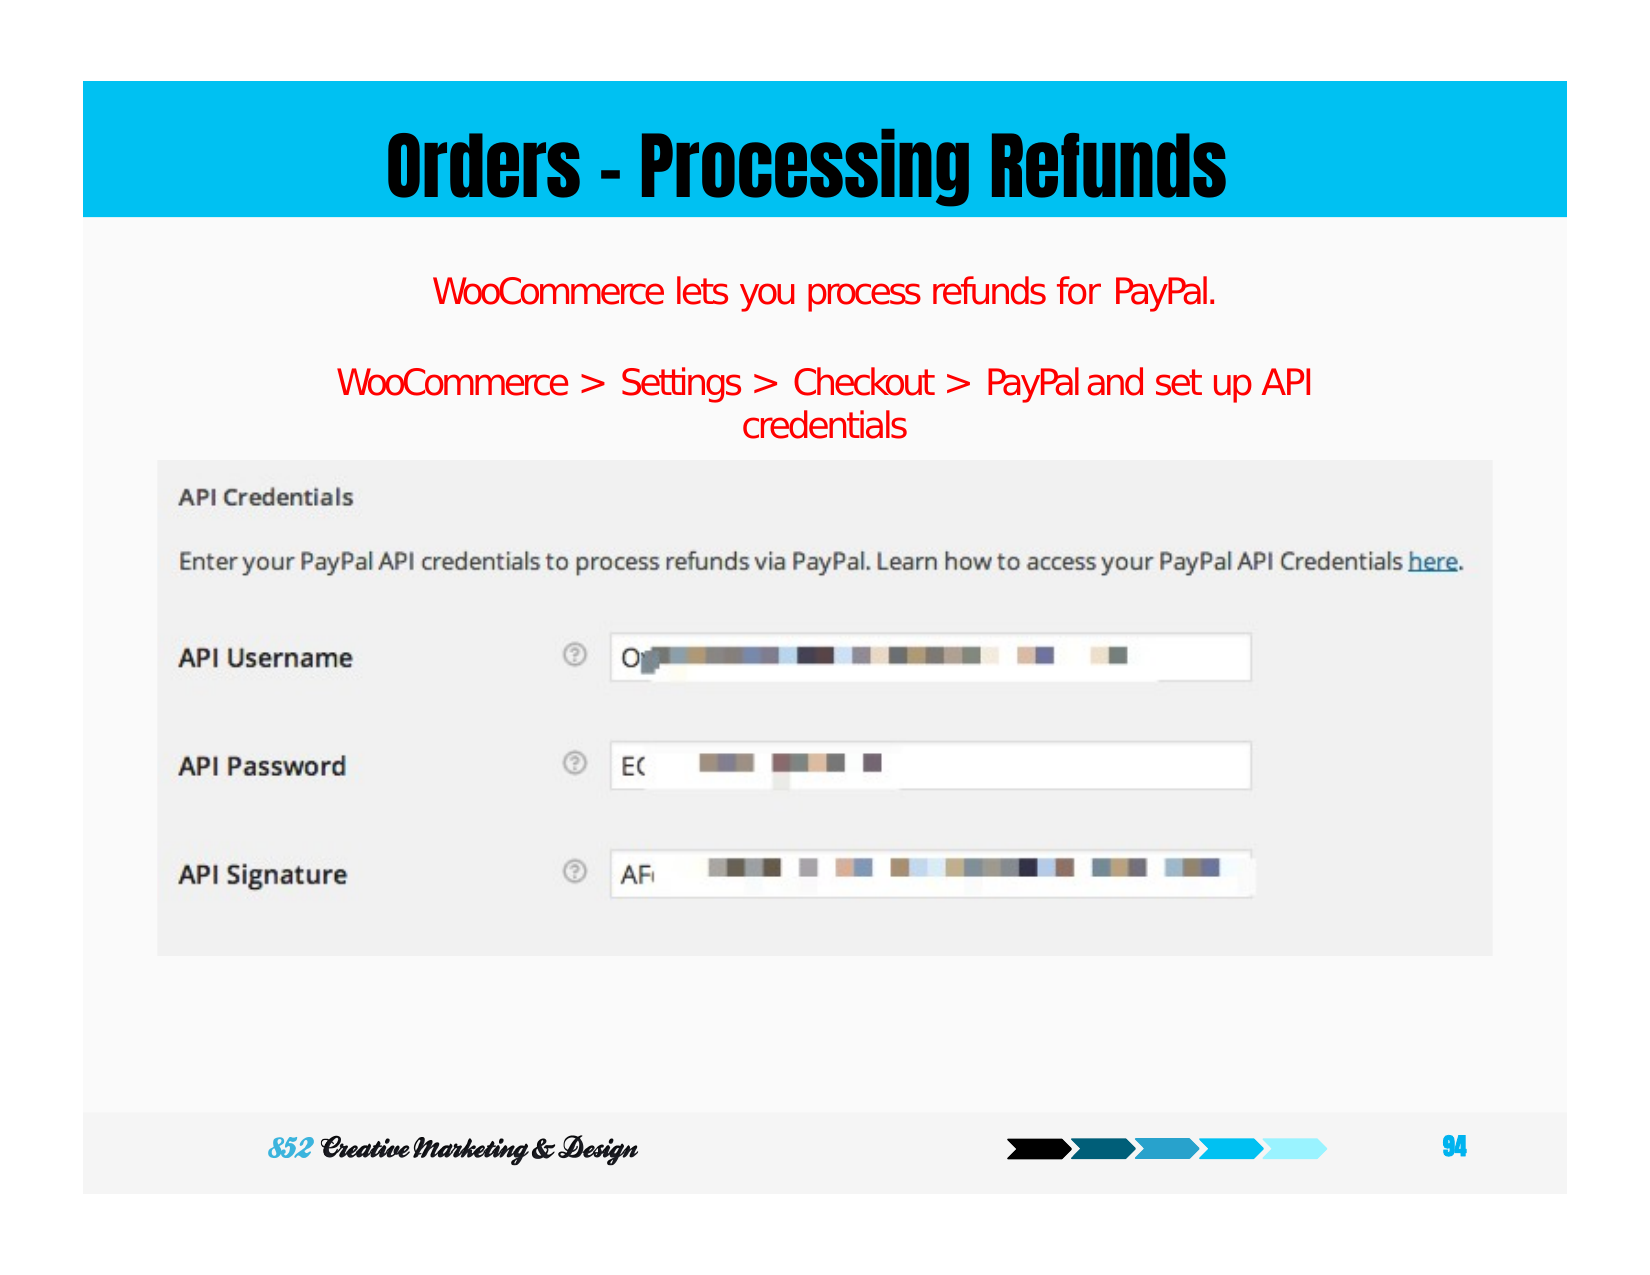

# Orders – Processing Refunds
WooCommerce lets you process refunds for PayPal.

WooCommerce > Settings > Checkout > PayPal and set up API credentials

94